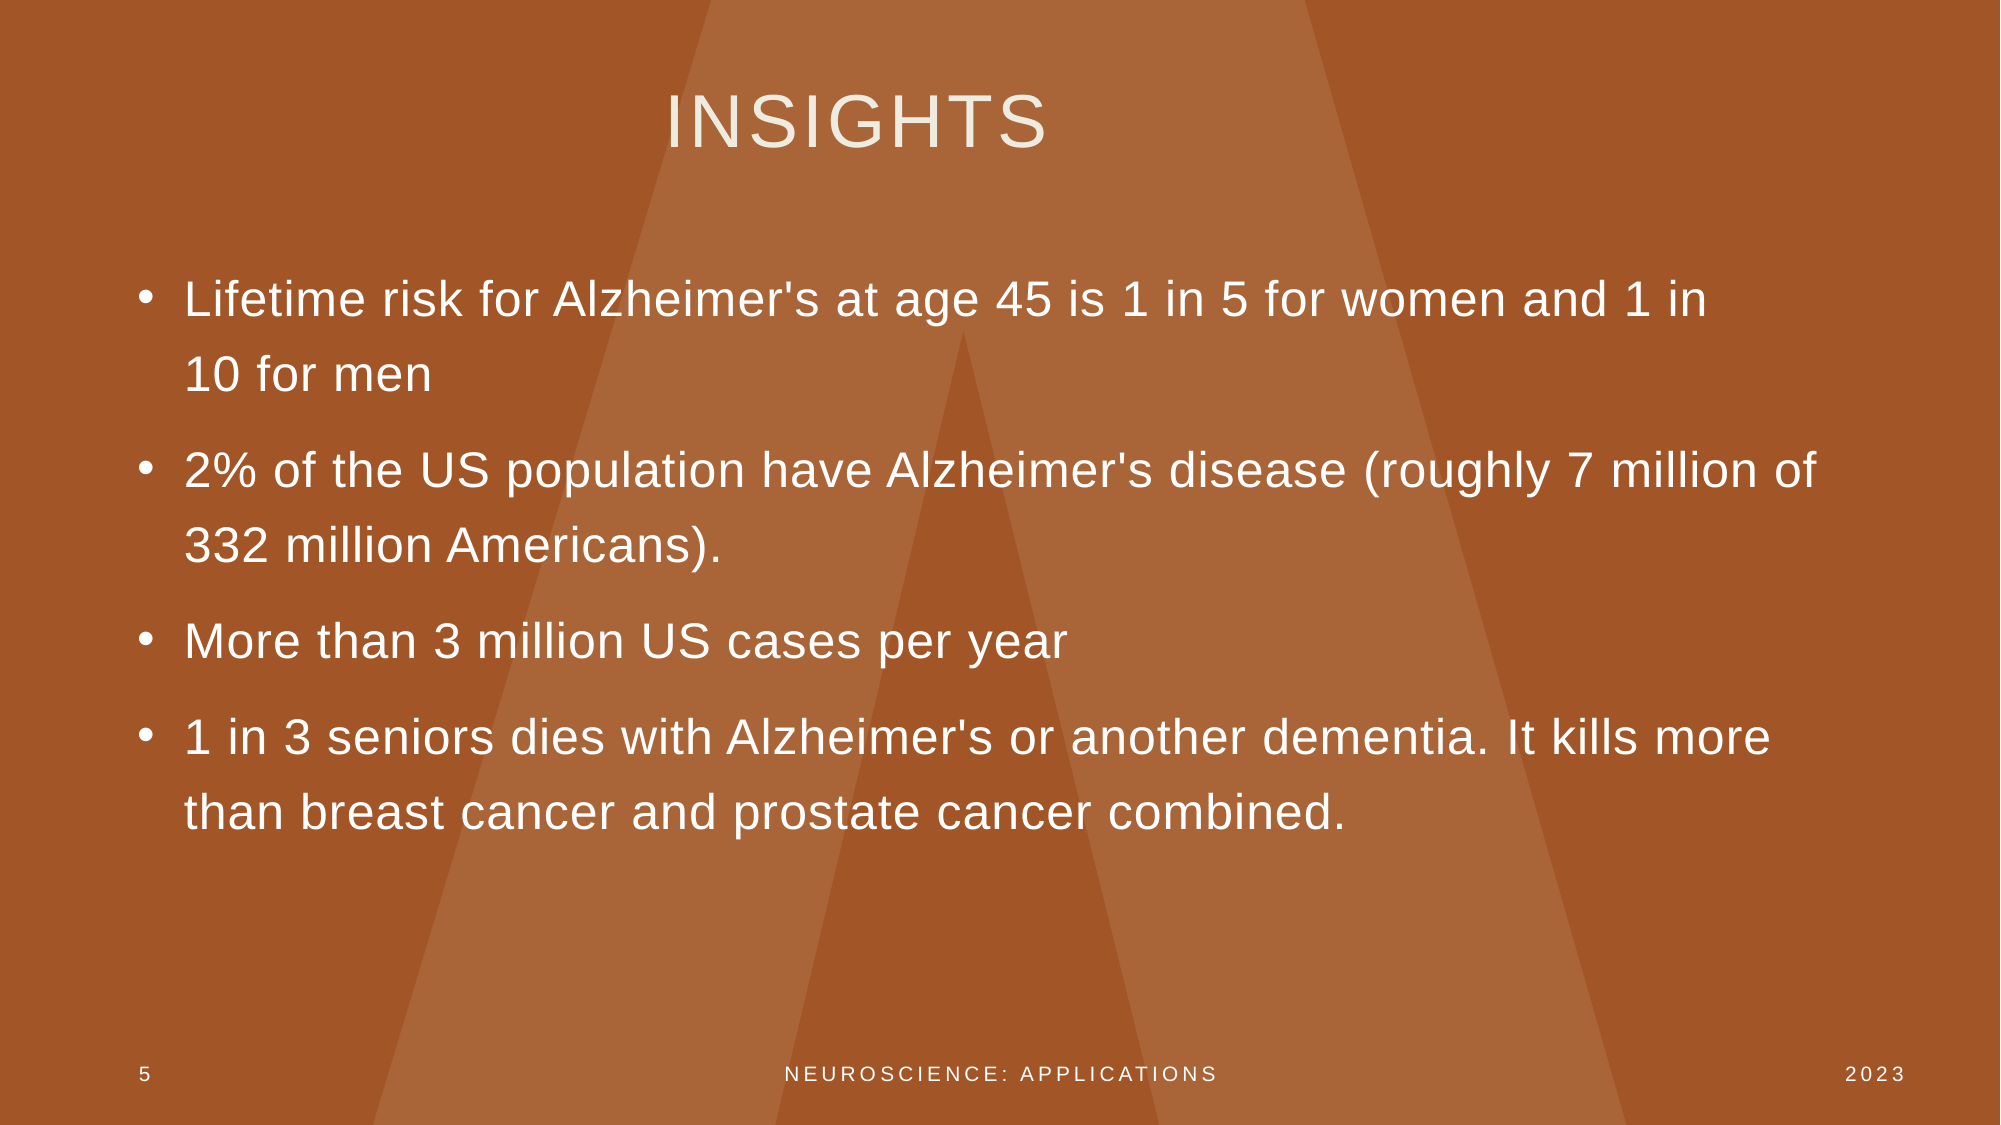

# Insights
Lifetime risk for Alzheimer's at age 45 is 1 in 5 for women and 1 in 10 for men
2% of the US population have Alzheimer's disease (roughly 7 million of 332 million Americans).
More than 3 million US cases per year
1 in 3 seniors dies with Alzheimer's or another dementia. It kills more than breast cancer and prostate cancer combined.
5
Neuroscience: applications
2023